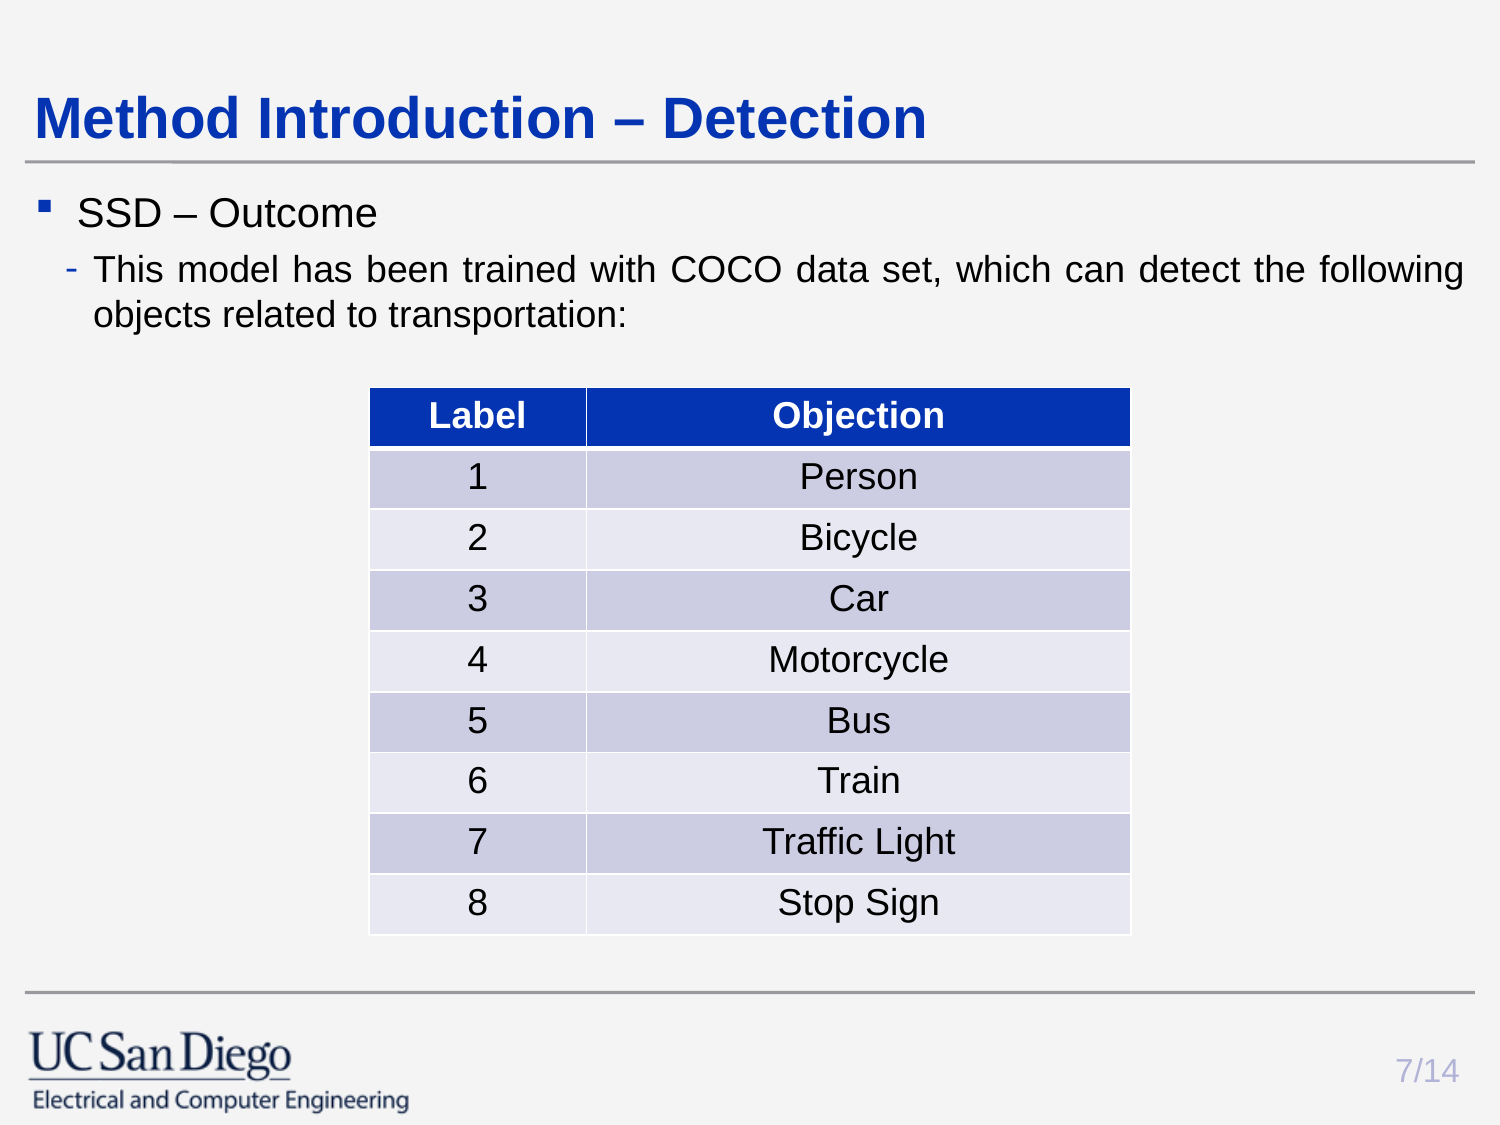

# Method Introduction – Detection
 SSD – Outcome
This model has been trained with COCO data set, which can detect the following objects related to transportation:

| Label | Objection |
| --- | --- |
| 1 | Person |
| 2 | Bicycle |
| 3 | Car |
| 4 | Motorcycle |
| 5 | Bus |
| 6 | Train |
| 7 | Traffic Light |
| 8 | Stop Sign |
7/14